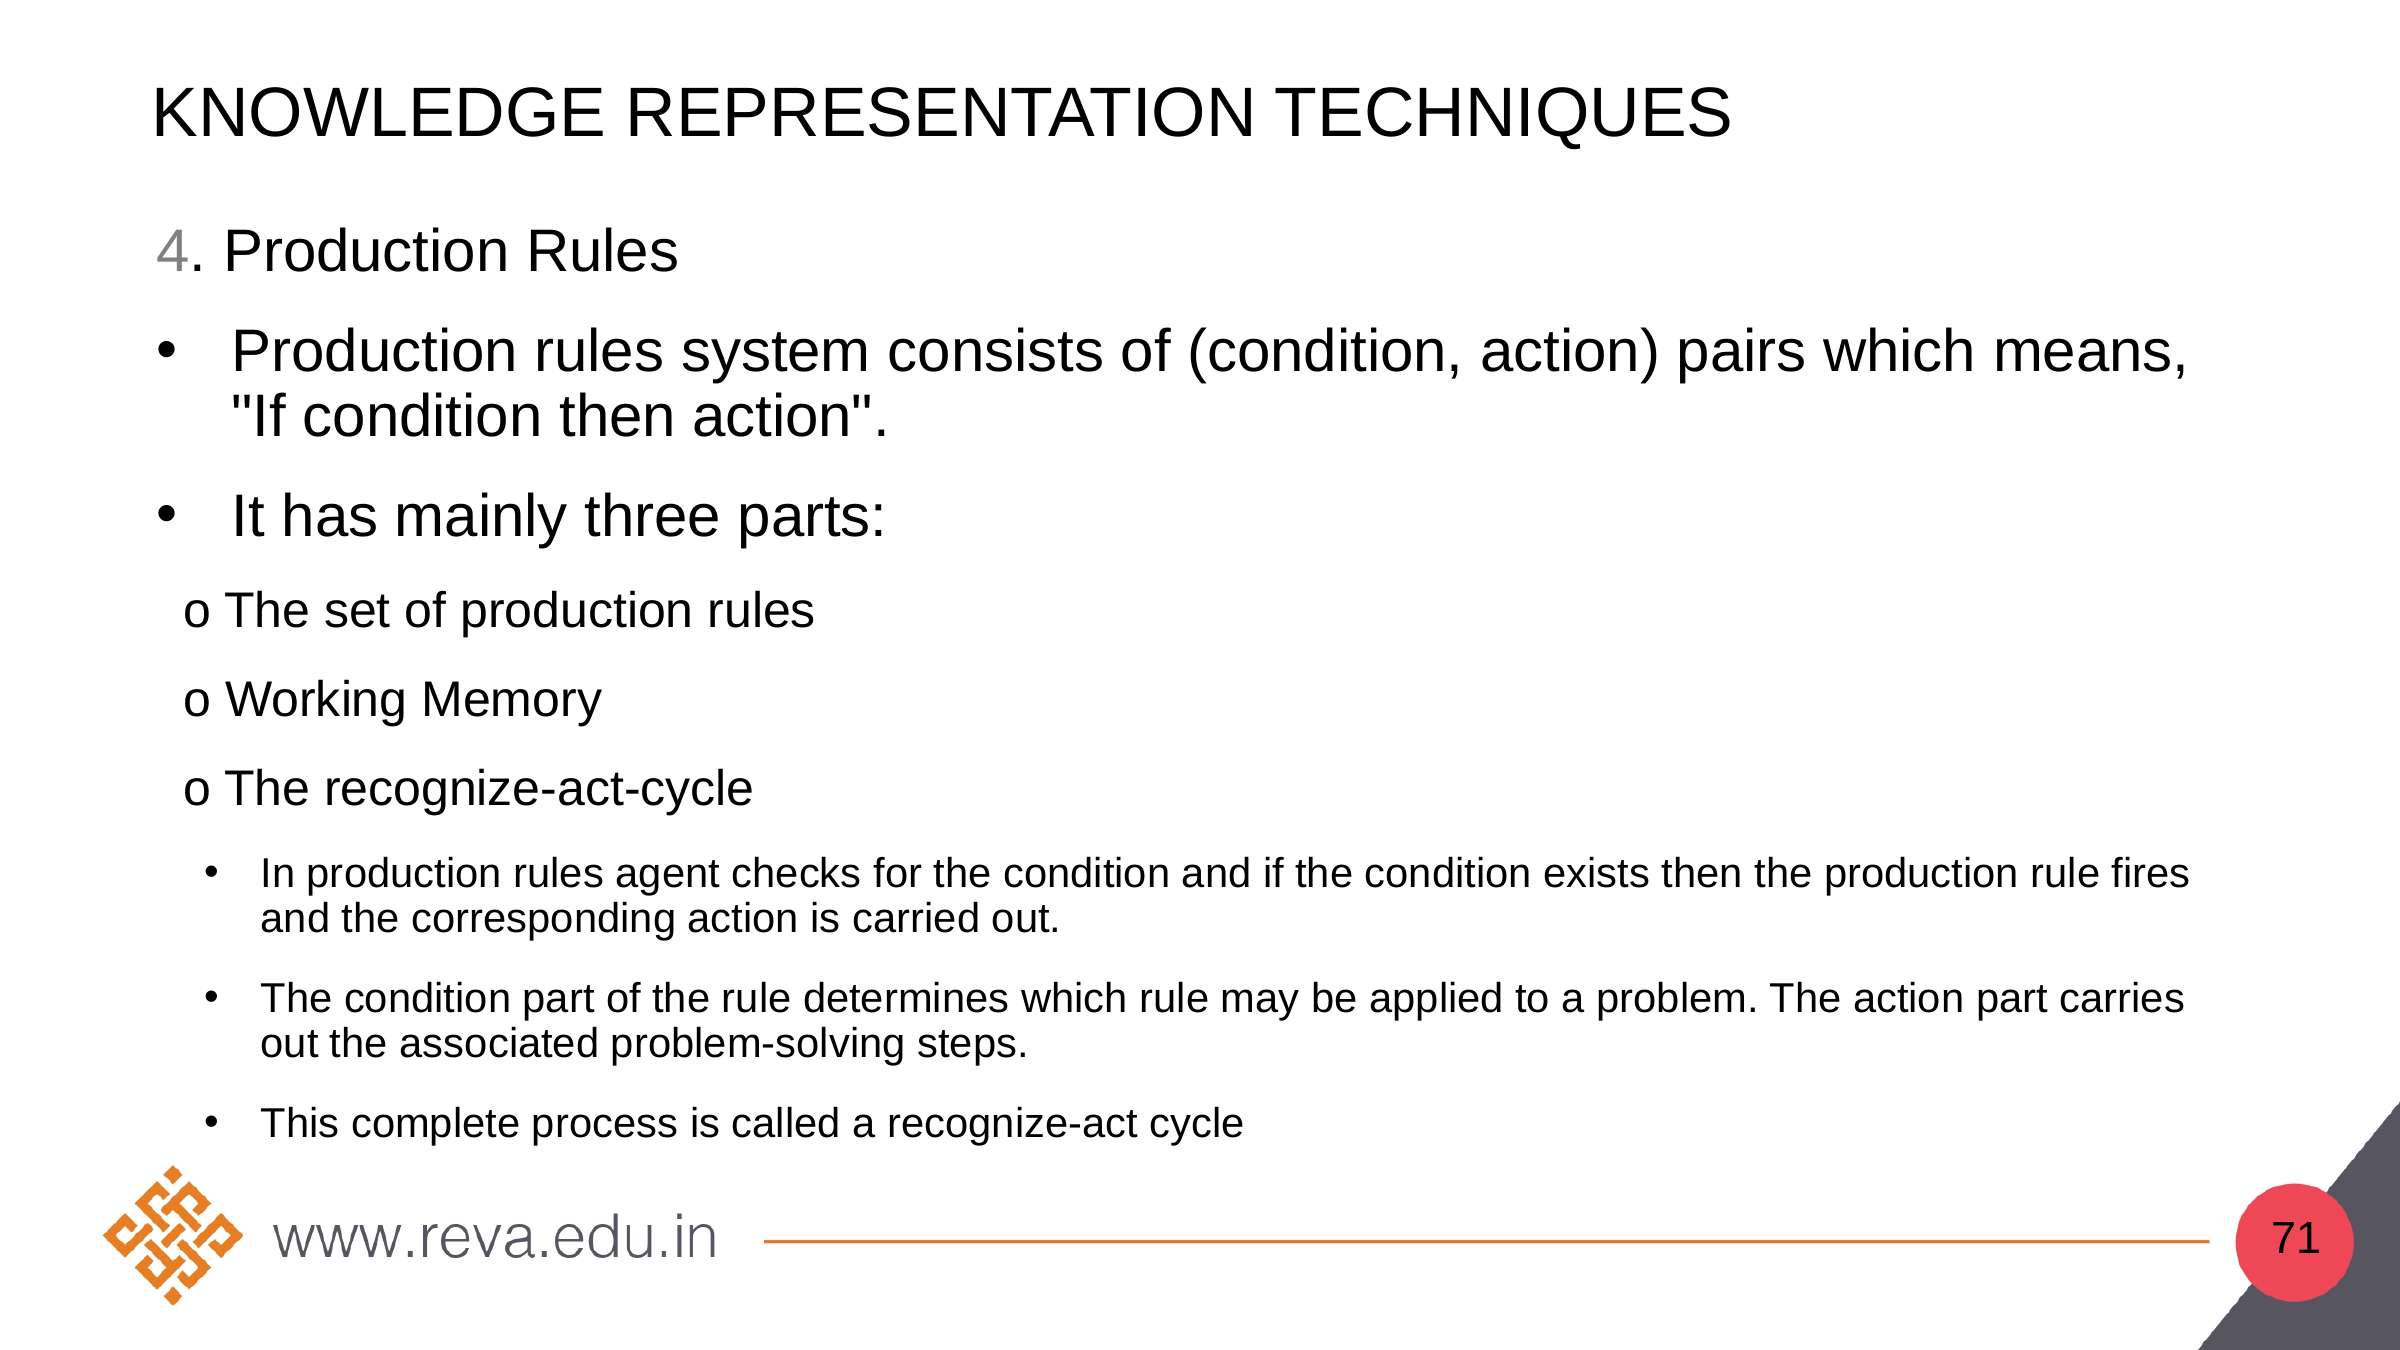

# Knowledge Representation Techniques
4. Production Rules
Production rules system consists of (condition, action) pairs which means, "If condition then action".
It has mainly three parts:
o The set of production rules
o Working Memory
o The recognize-act-cycle
In production rules agent checks for the condition and if the condition exists then the production rule fires and the corresponding action is carried out.
The condition part of the rule determines which rule may be applied to a problem. The action part carries out the associated problem-solving steps.
This complete process is called a recognize-act cycle
71